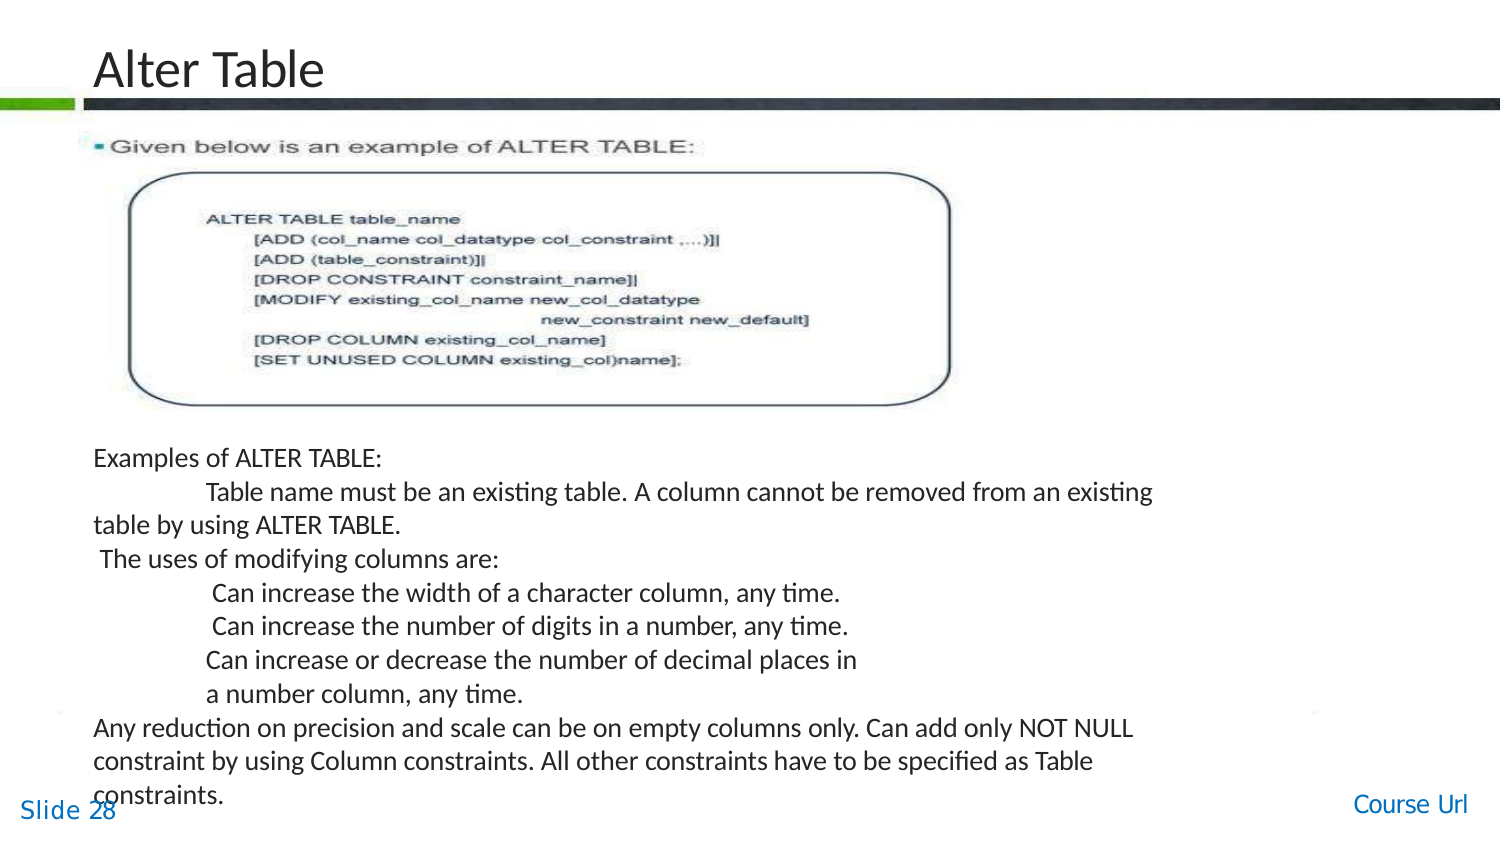

# Alter Table

Examples of ALTER TABLE:
Table name must be an existing table. A column cannot be removed from an existing
table by using ALTER TABLE.
The uses of modifying columns are:
Can increase the width of a character column, any time.  Can increase the number of digits in a number, any time.
Can increase or decrease the number of decimal places in a number column, any time.
Any reduction on precision and scale can be on empty columns only. Can add only NOT NULL  constraint by using Column constraints. All other constraints have to be specified as Table  constraints.
Course Url
Slide 28